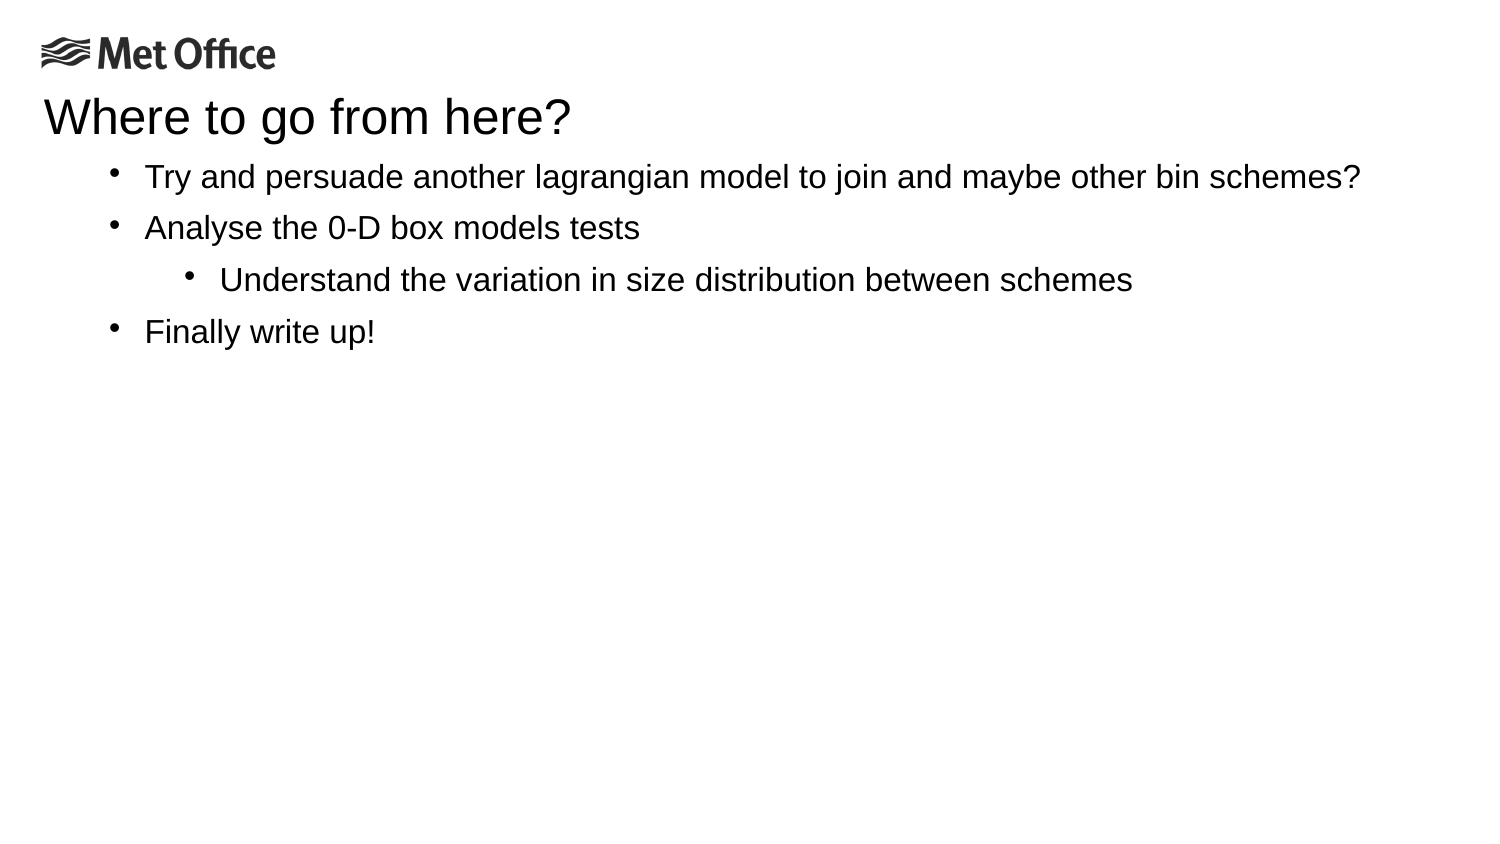

Where to go from here?
Try and persuade another lagrangian model to join and maybe other bin schemes?
Analyse the 0-D box models tests
Understand the variation in size distribution between schemes
Finally write up!